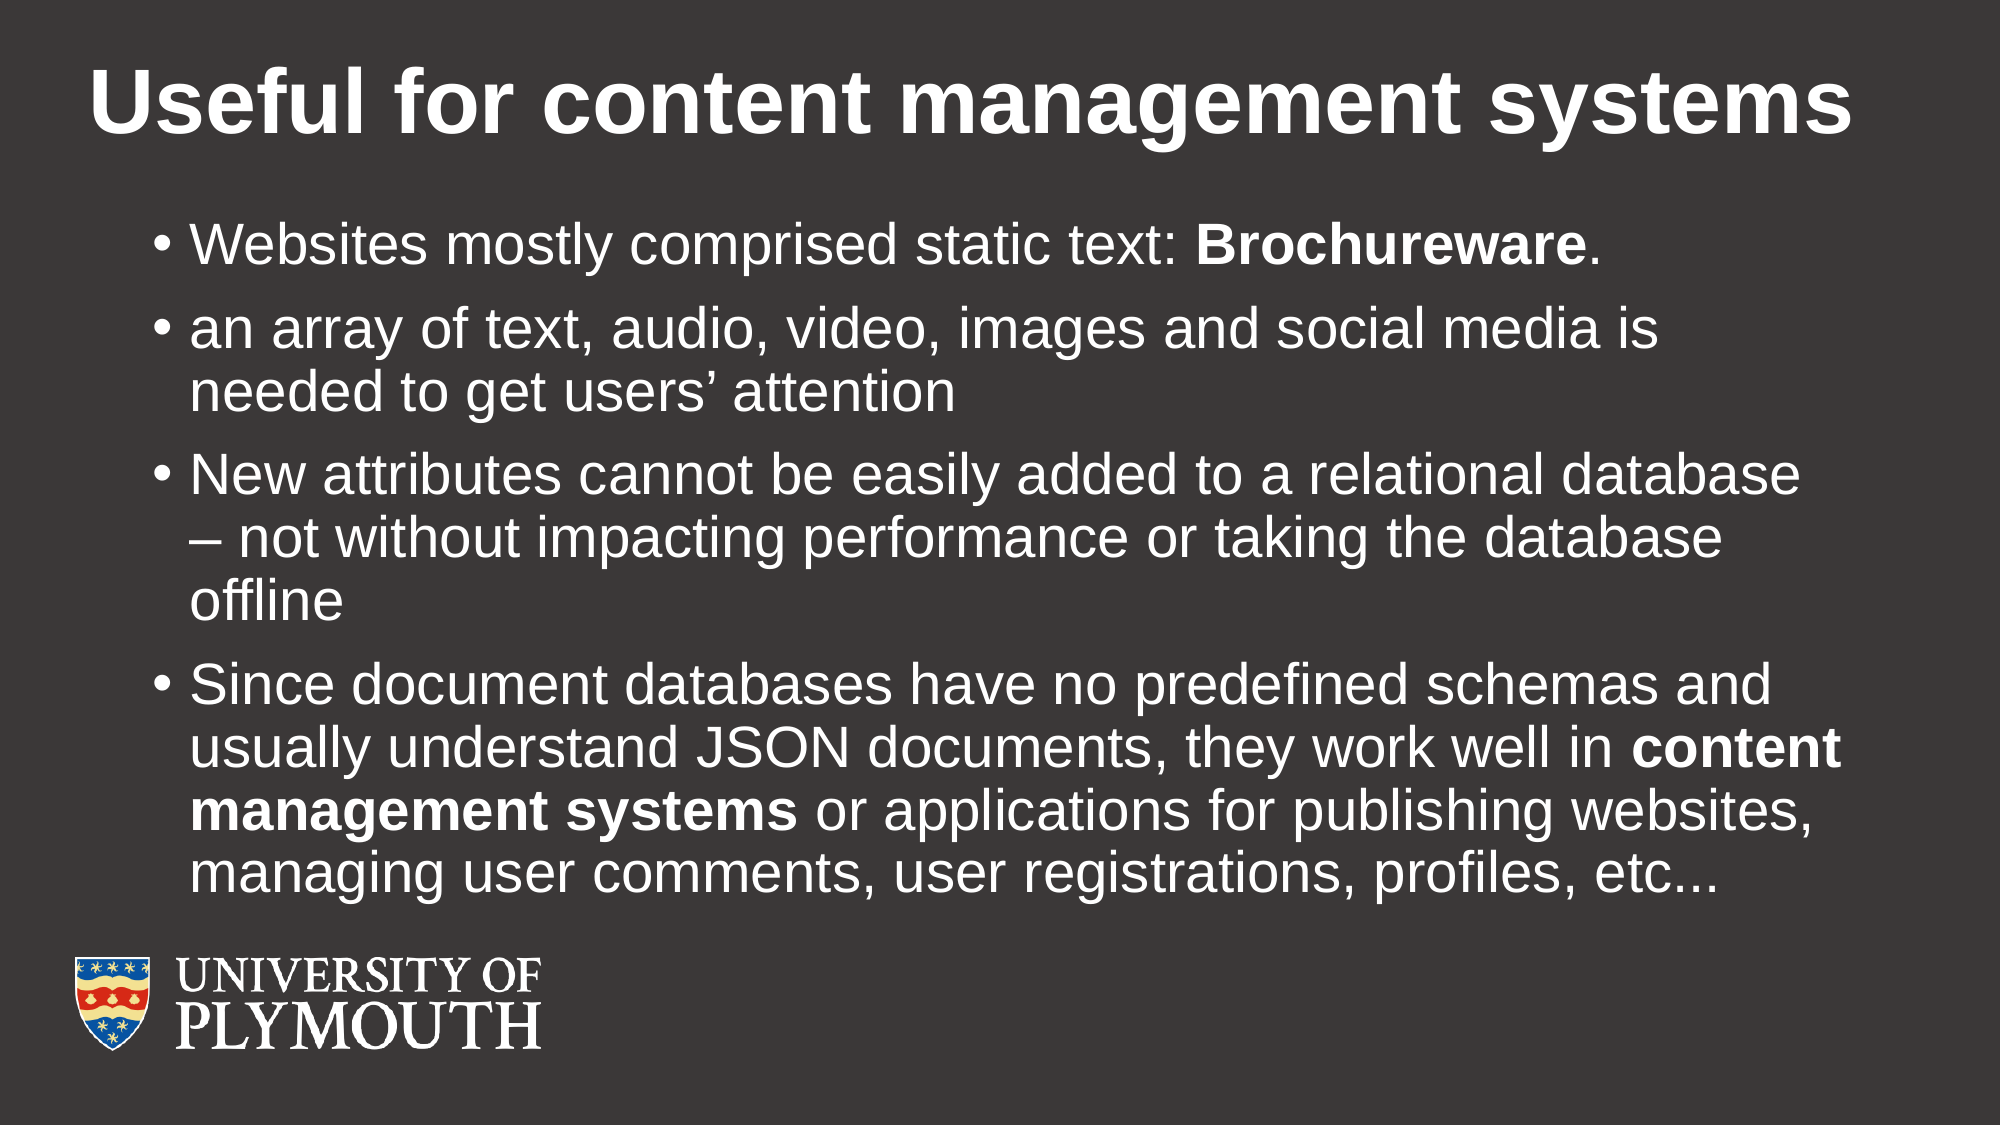

# Useful for content management systems
Websites mostly comprised static text: Brochureware.
an array of text, audio, video, images and social media is needed to get users’ attention
New attributes cannot be easily added to a relational database – not without impacting performance or taking the database offline
Since document databases have no predefined schemas and usually understand JSON documents, they work well in content management systems or applications for publishing websites, managing user comments, user registrations, profiles, etc...